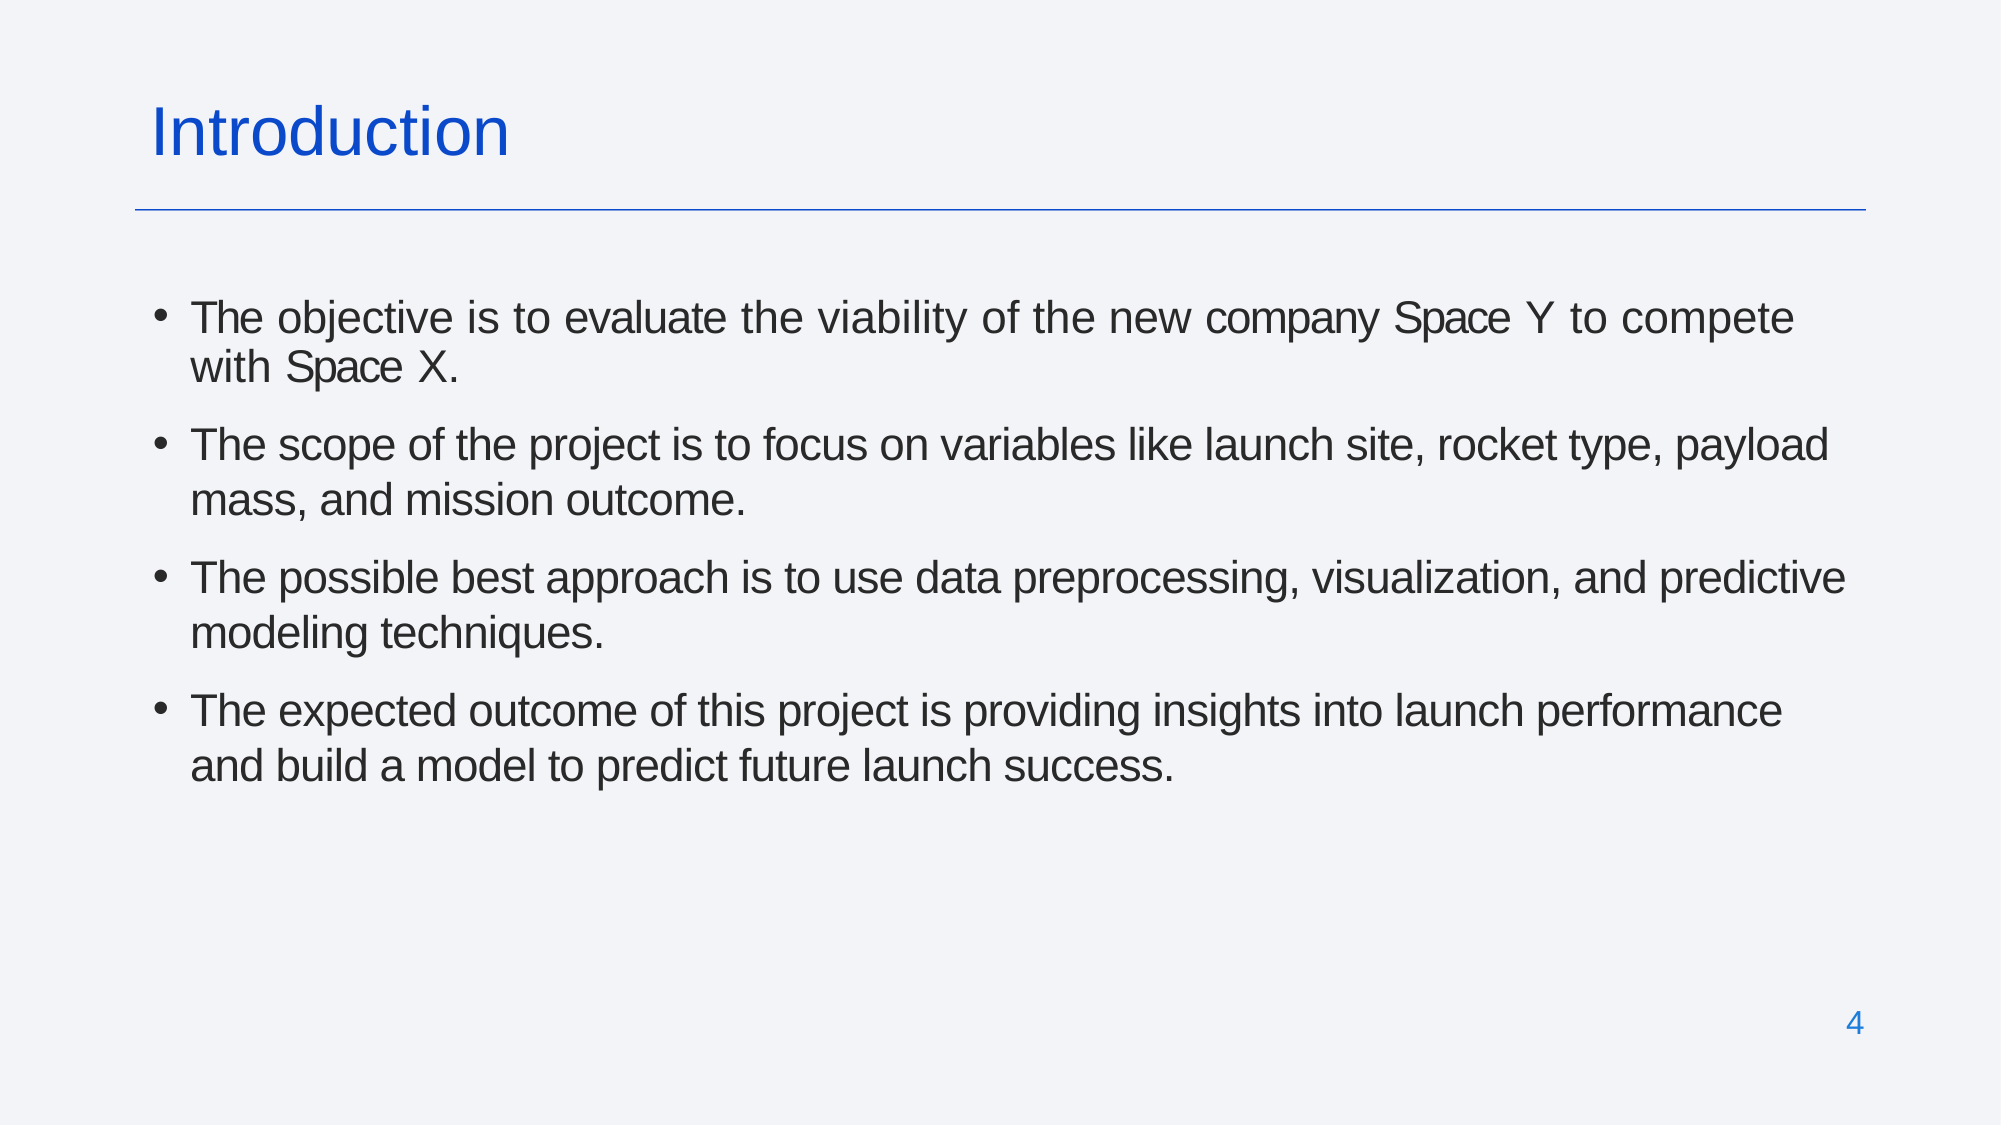

Introduction
The objective is to evaluate the viability of the new company Space Y to compete with Space X.
The scope of the project is to focus on variables like launch site, rocket type, payload mass, and mission outcome.
The possible best approach is to use data preprocessing, visualization, and predictive modeling techniques.
The expected outcome of this project is providing insights into launch performance and build a model to predict future launch success.
4